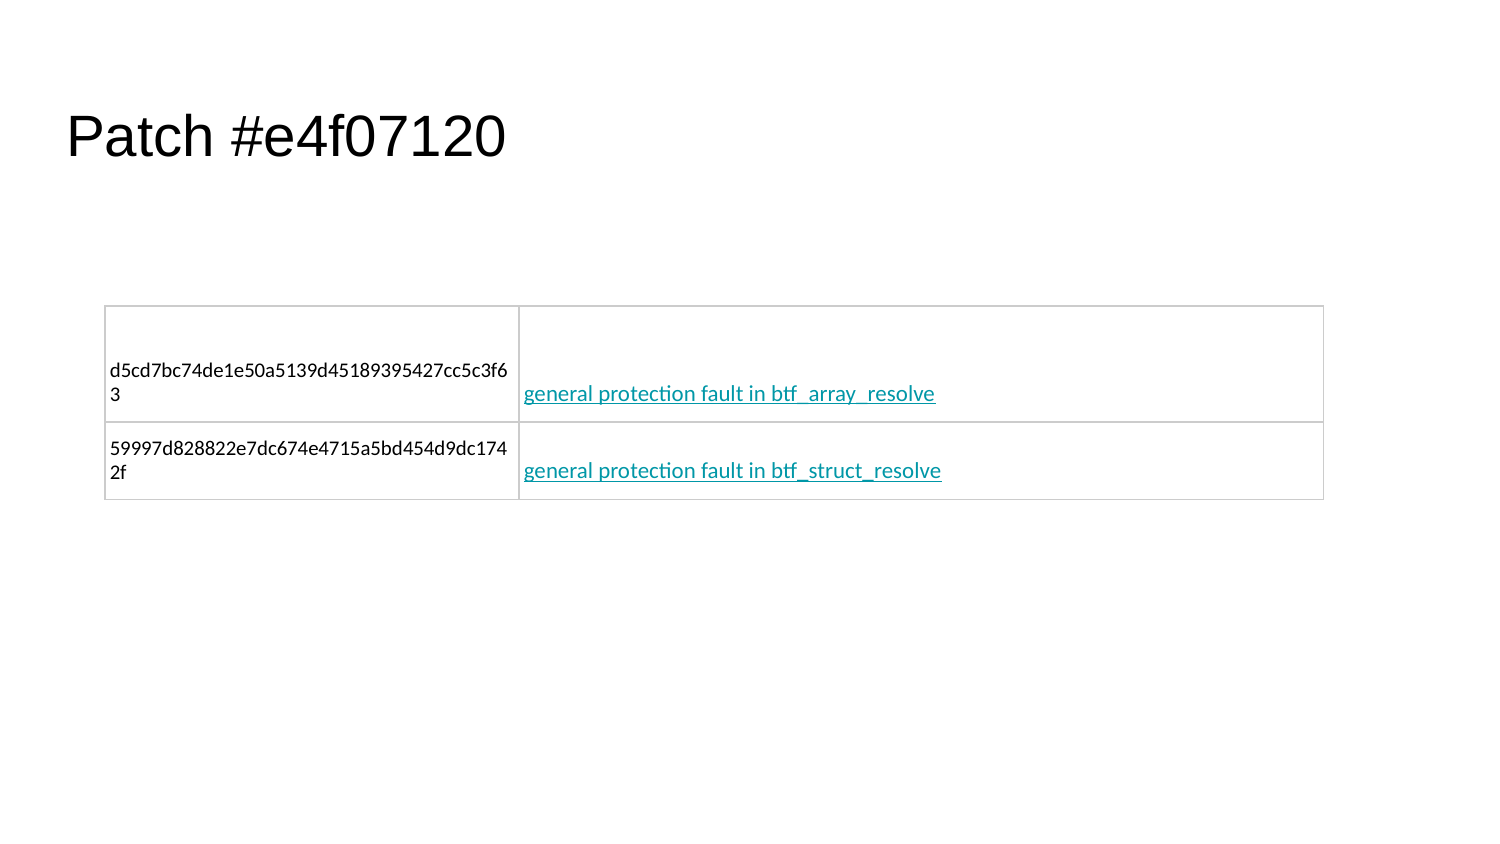

Patch #e4f07120
| d5cd7bc74de1e50a5139d45189395427cc5c3f63 | general protection fault in btf\_array\_resolve |
| --- | --- |
| 59997d828822e7dc674e4715a5bd454d9dc1742f | general protection fault in btf\_struct\_resolve |